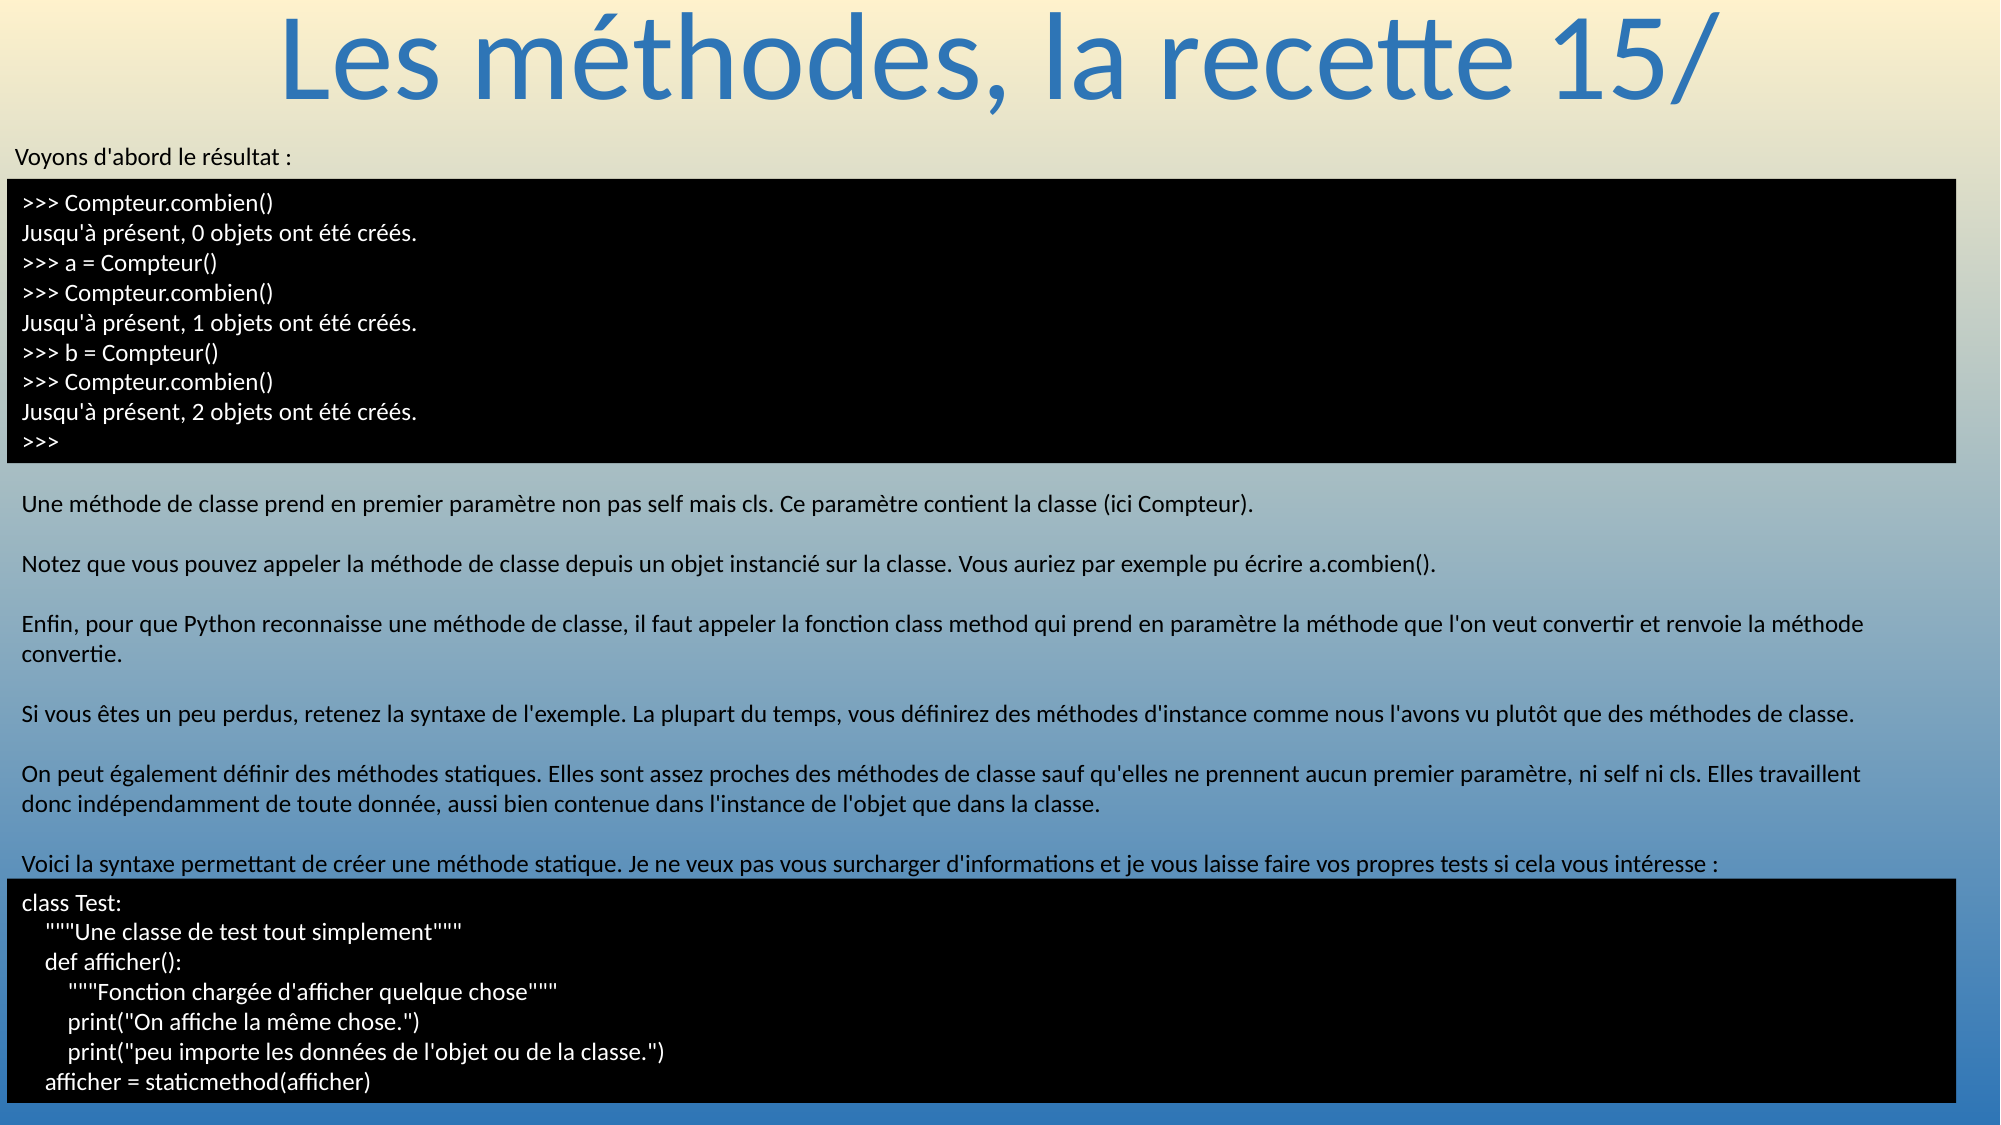

# Les méthodes, la recette 15/
Voyons d'abord le résultat :
>>> Compteur.combien()
Jusqu'à présent, 0 objets ont été créés.
>>> a = Compteur()
>>> Compteur.combien()
Jusqu'à présent, 1 objets ont été créés.
>>> b = Compteur()
>>> Compteur.combien()
Jusqu'à présent, 2 objets ont été créés.
>>>
Une méthode de classe prend en premier paramètre non pas self mais cls. Ce paramètre contient la classe (ici Compteur).

Notez que vous pouvez appeler la méthode de classe depuis un objet instancié sur la classe. Vous auriez par exemple pu écrire a.combien().

Enfin, pour que Python reconnaisse une méthode de classe, il faut appeler la fonction class method qui prend en paramètre la méthode que l'on veut convertir et renvoie la méthode convertie.

Si vous êtes un peu perdus, retenez la syntaxe de l'exemple. La plupart du temps, vous définirez des méthodes d'instance comme nous l'avons vu plutôt que des méthodes de classe.

On peut également définir des méthodes statiques. Elles sont assez proches des méthodes de classe sauf qu'elles ne prennent aucun premier paramètre, ni self ni cls. Elles travaillent donc indépendamment de toute donnée, aussi bien contenue dans l'instance de l'objet que dans la classe.

Voici la syntaxe permettant de créer une méthode statique. Je ne veux pas vous surcharger d'informations et je vous laisse faire vos propres tests si cela vous intéresse :
class Test:
    """Une classe de test tout simplement"""
    def afficher():
        """Fonction chargée d'afficher quelque chose"""
        print("On affiche la même chose.")
        print("peu importe les données de l'objet ou de la classe.")
    afficher = staticmethod(afficher)

290